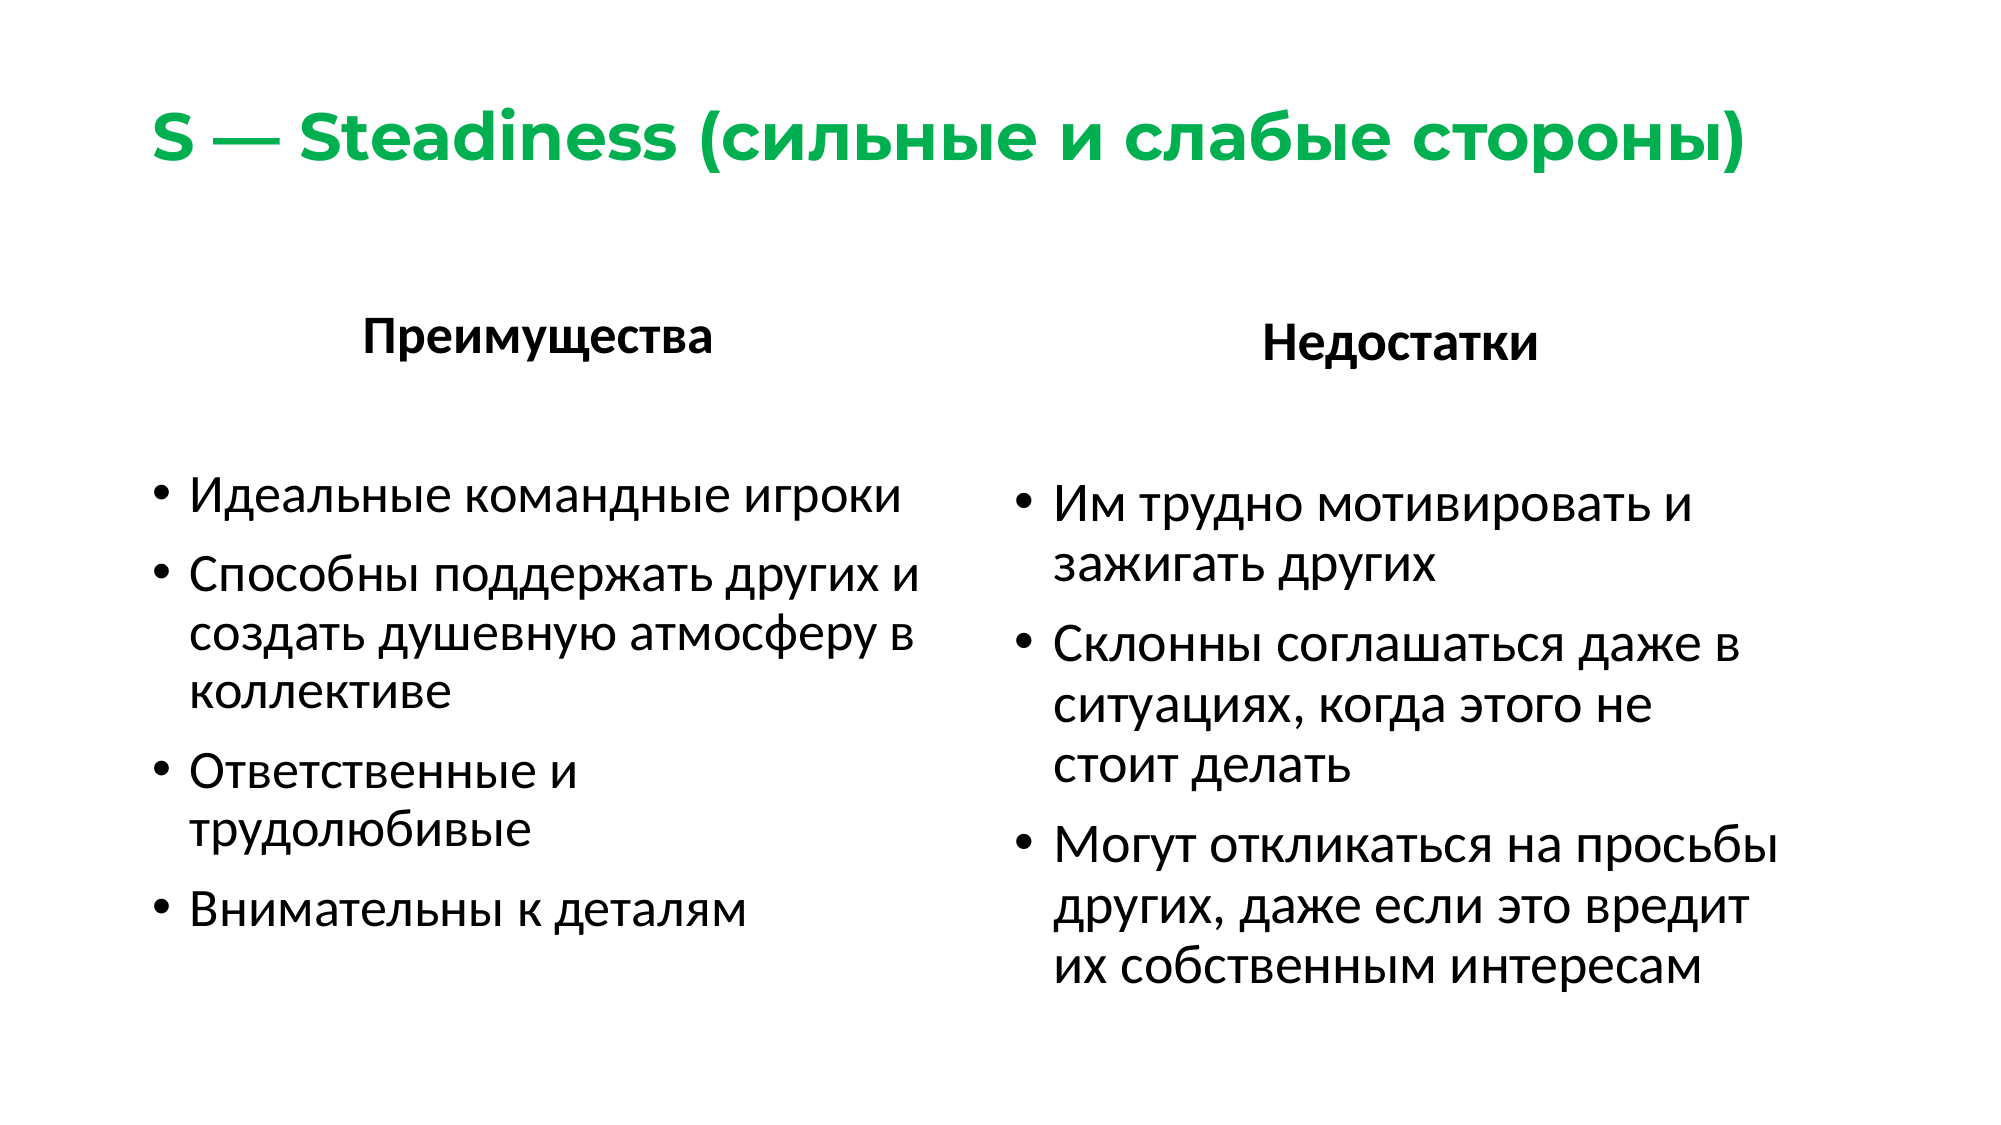

# S — Steadiness (сильные и слабые стороны)
Преимущества

Идеальные командные игроки
Способны поддержать других и создать душевную атмосферу в коллективе
Ответственные и трудолюбивые
Внимательны к деталям
Недостатки

Им трудно мотивировать и зажигать других
Склонны соглашаться даже в ситуациях, когда этого не стоит делать
Могут откликаться на просьбы других, даже если это вредит их собственным интересам